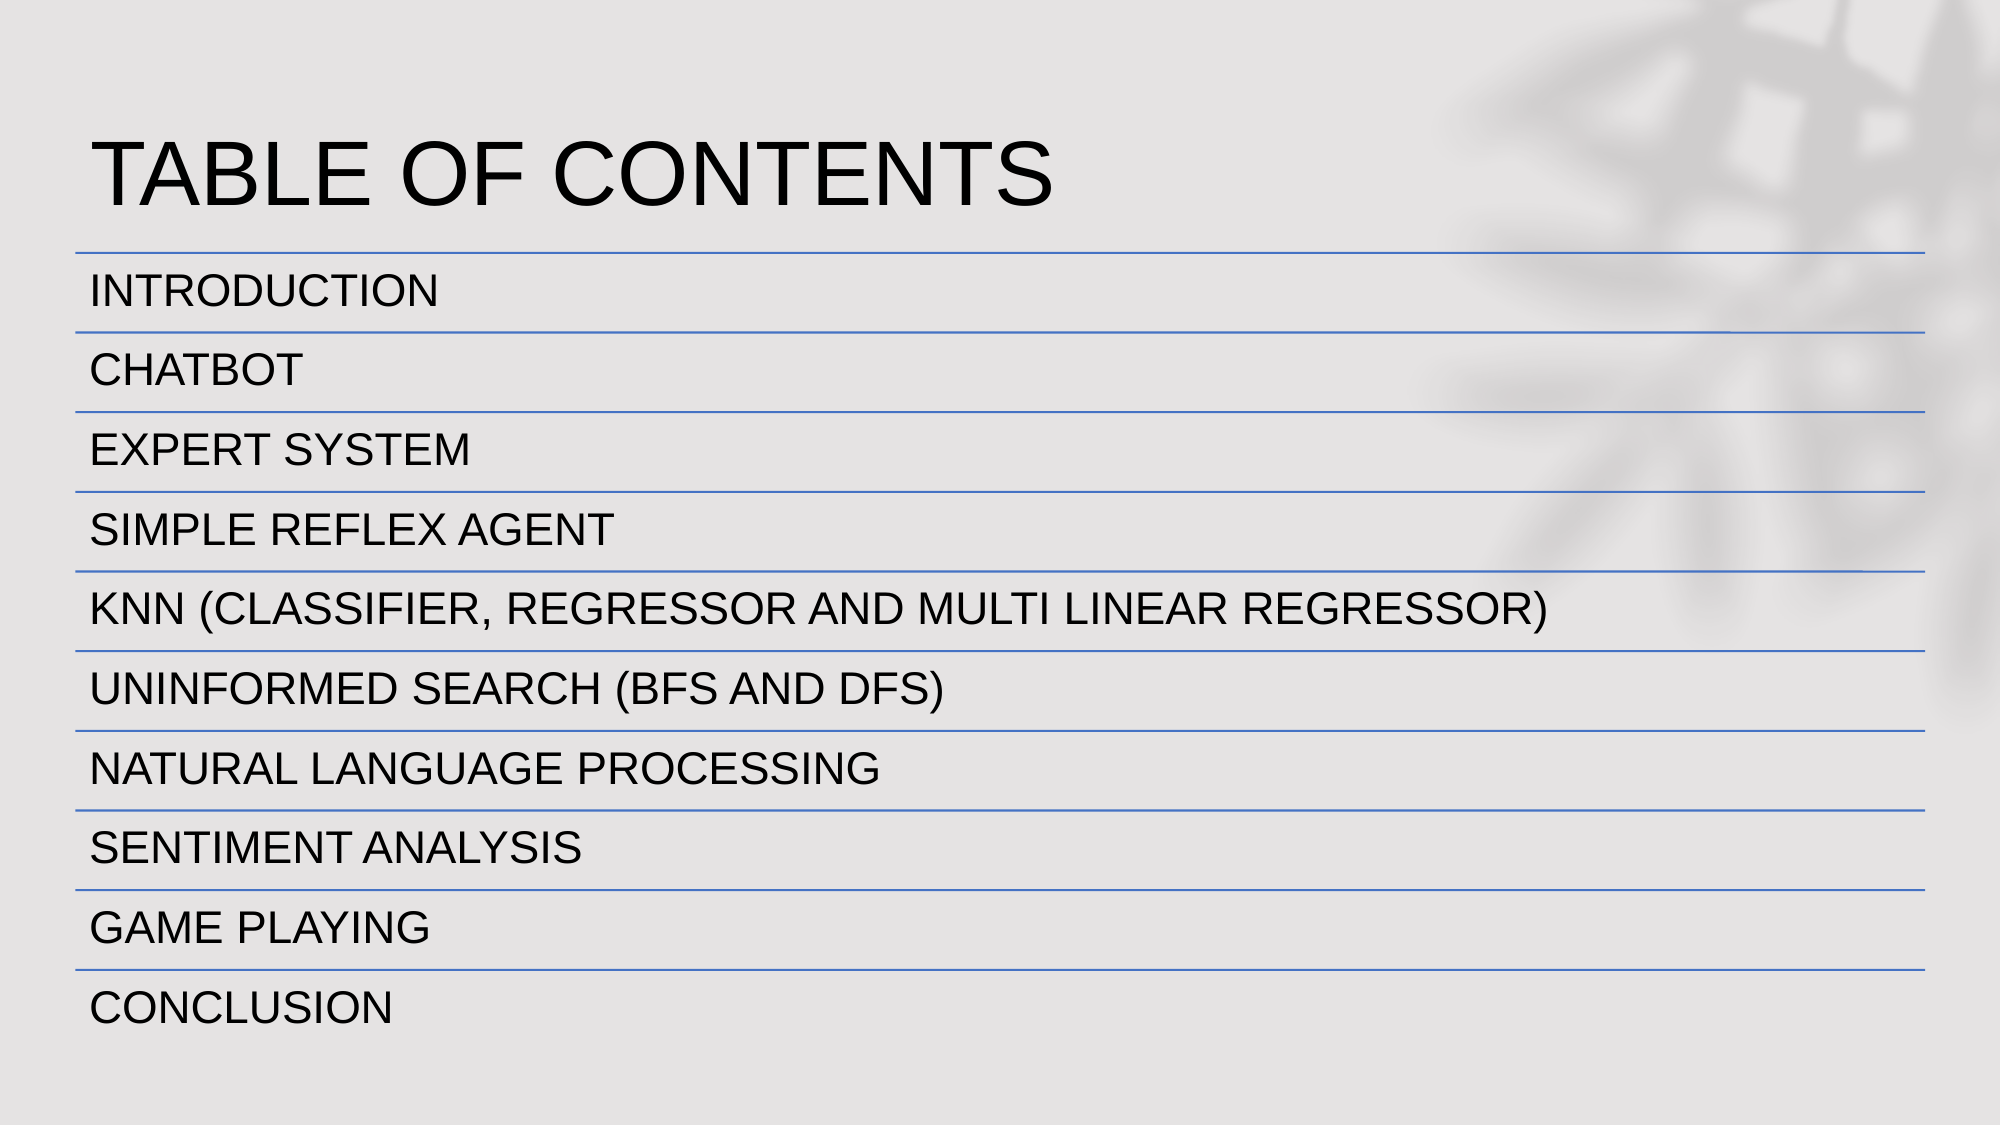

# TABLE OF CONTENTS
INTRODUCTION
CHATBOT
EXPERT SYSTEM
SIMPLE REFLEX AGENT
KNN (CLASSIFIER, REGRESSOR AND MULTI LINEAR REGRESSOR)
UNINFORMED SEARCH (BFS AND DFS)
NATURAL LANGUAGE PROCESSING
SENTIMENT ANALYSIS
GAME PLAYING
CONCLUSION